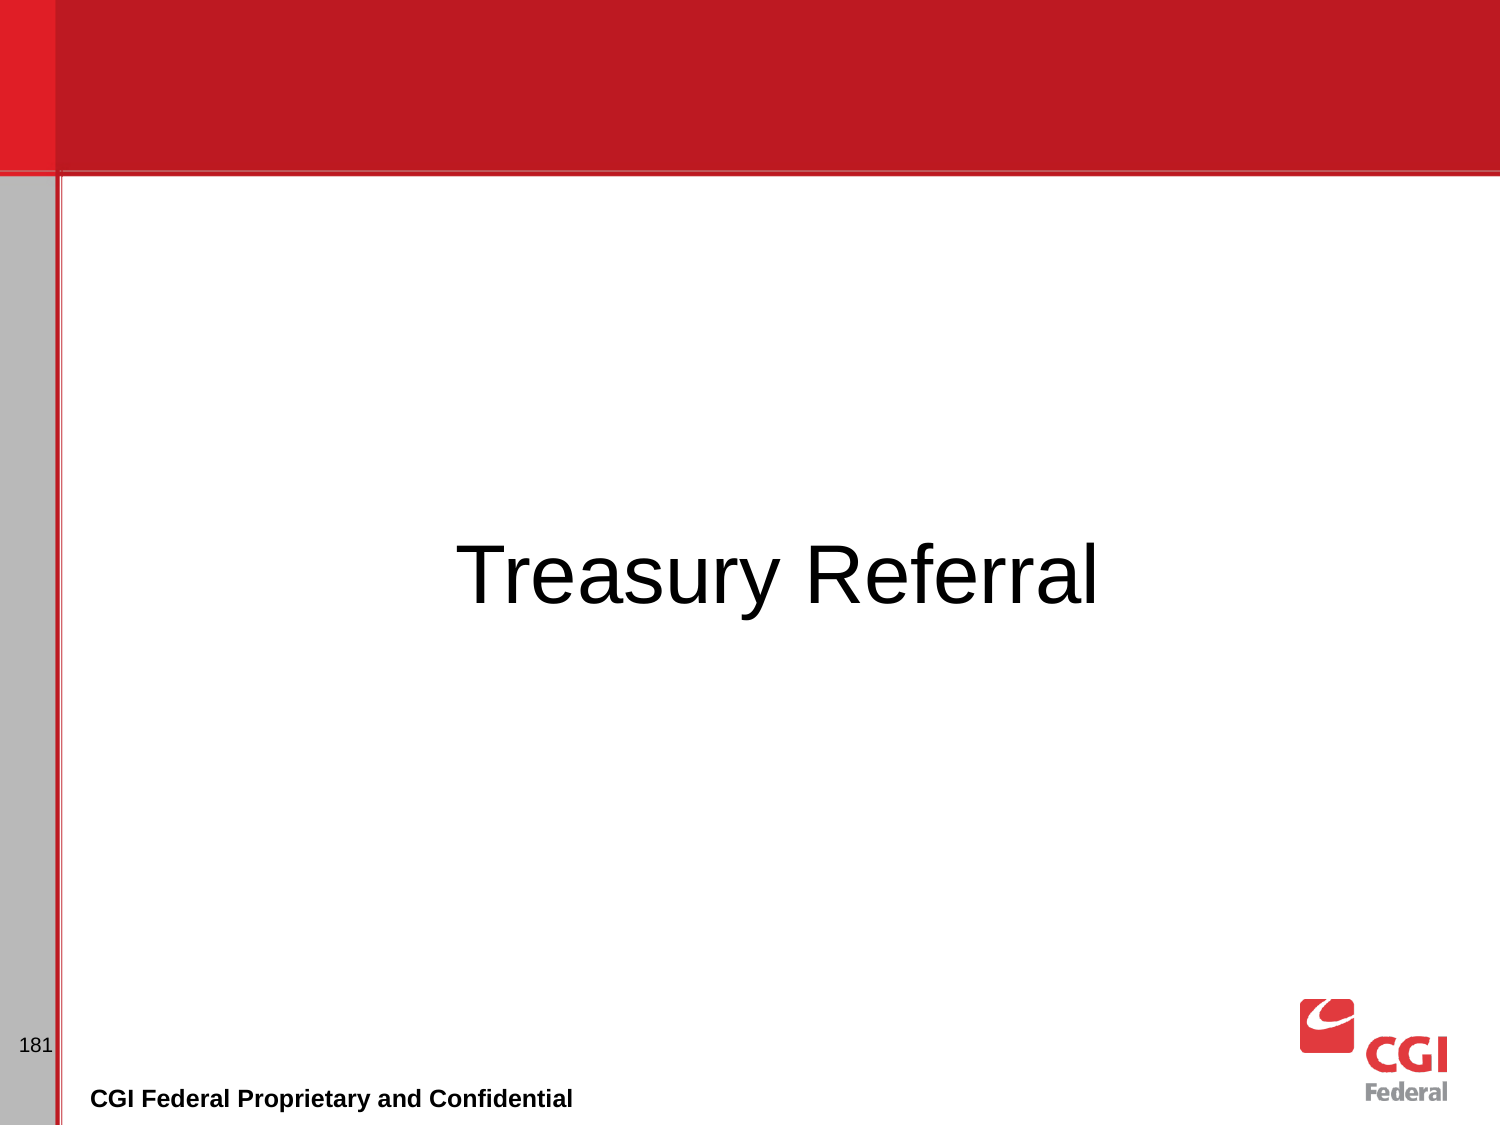

# Treasury Referral
181
CGI Federal Proprietary and Confidential